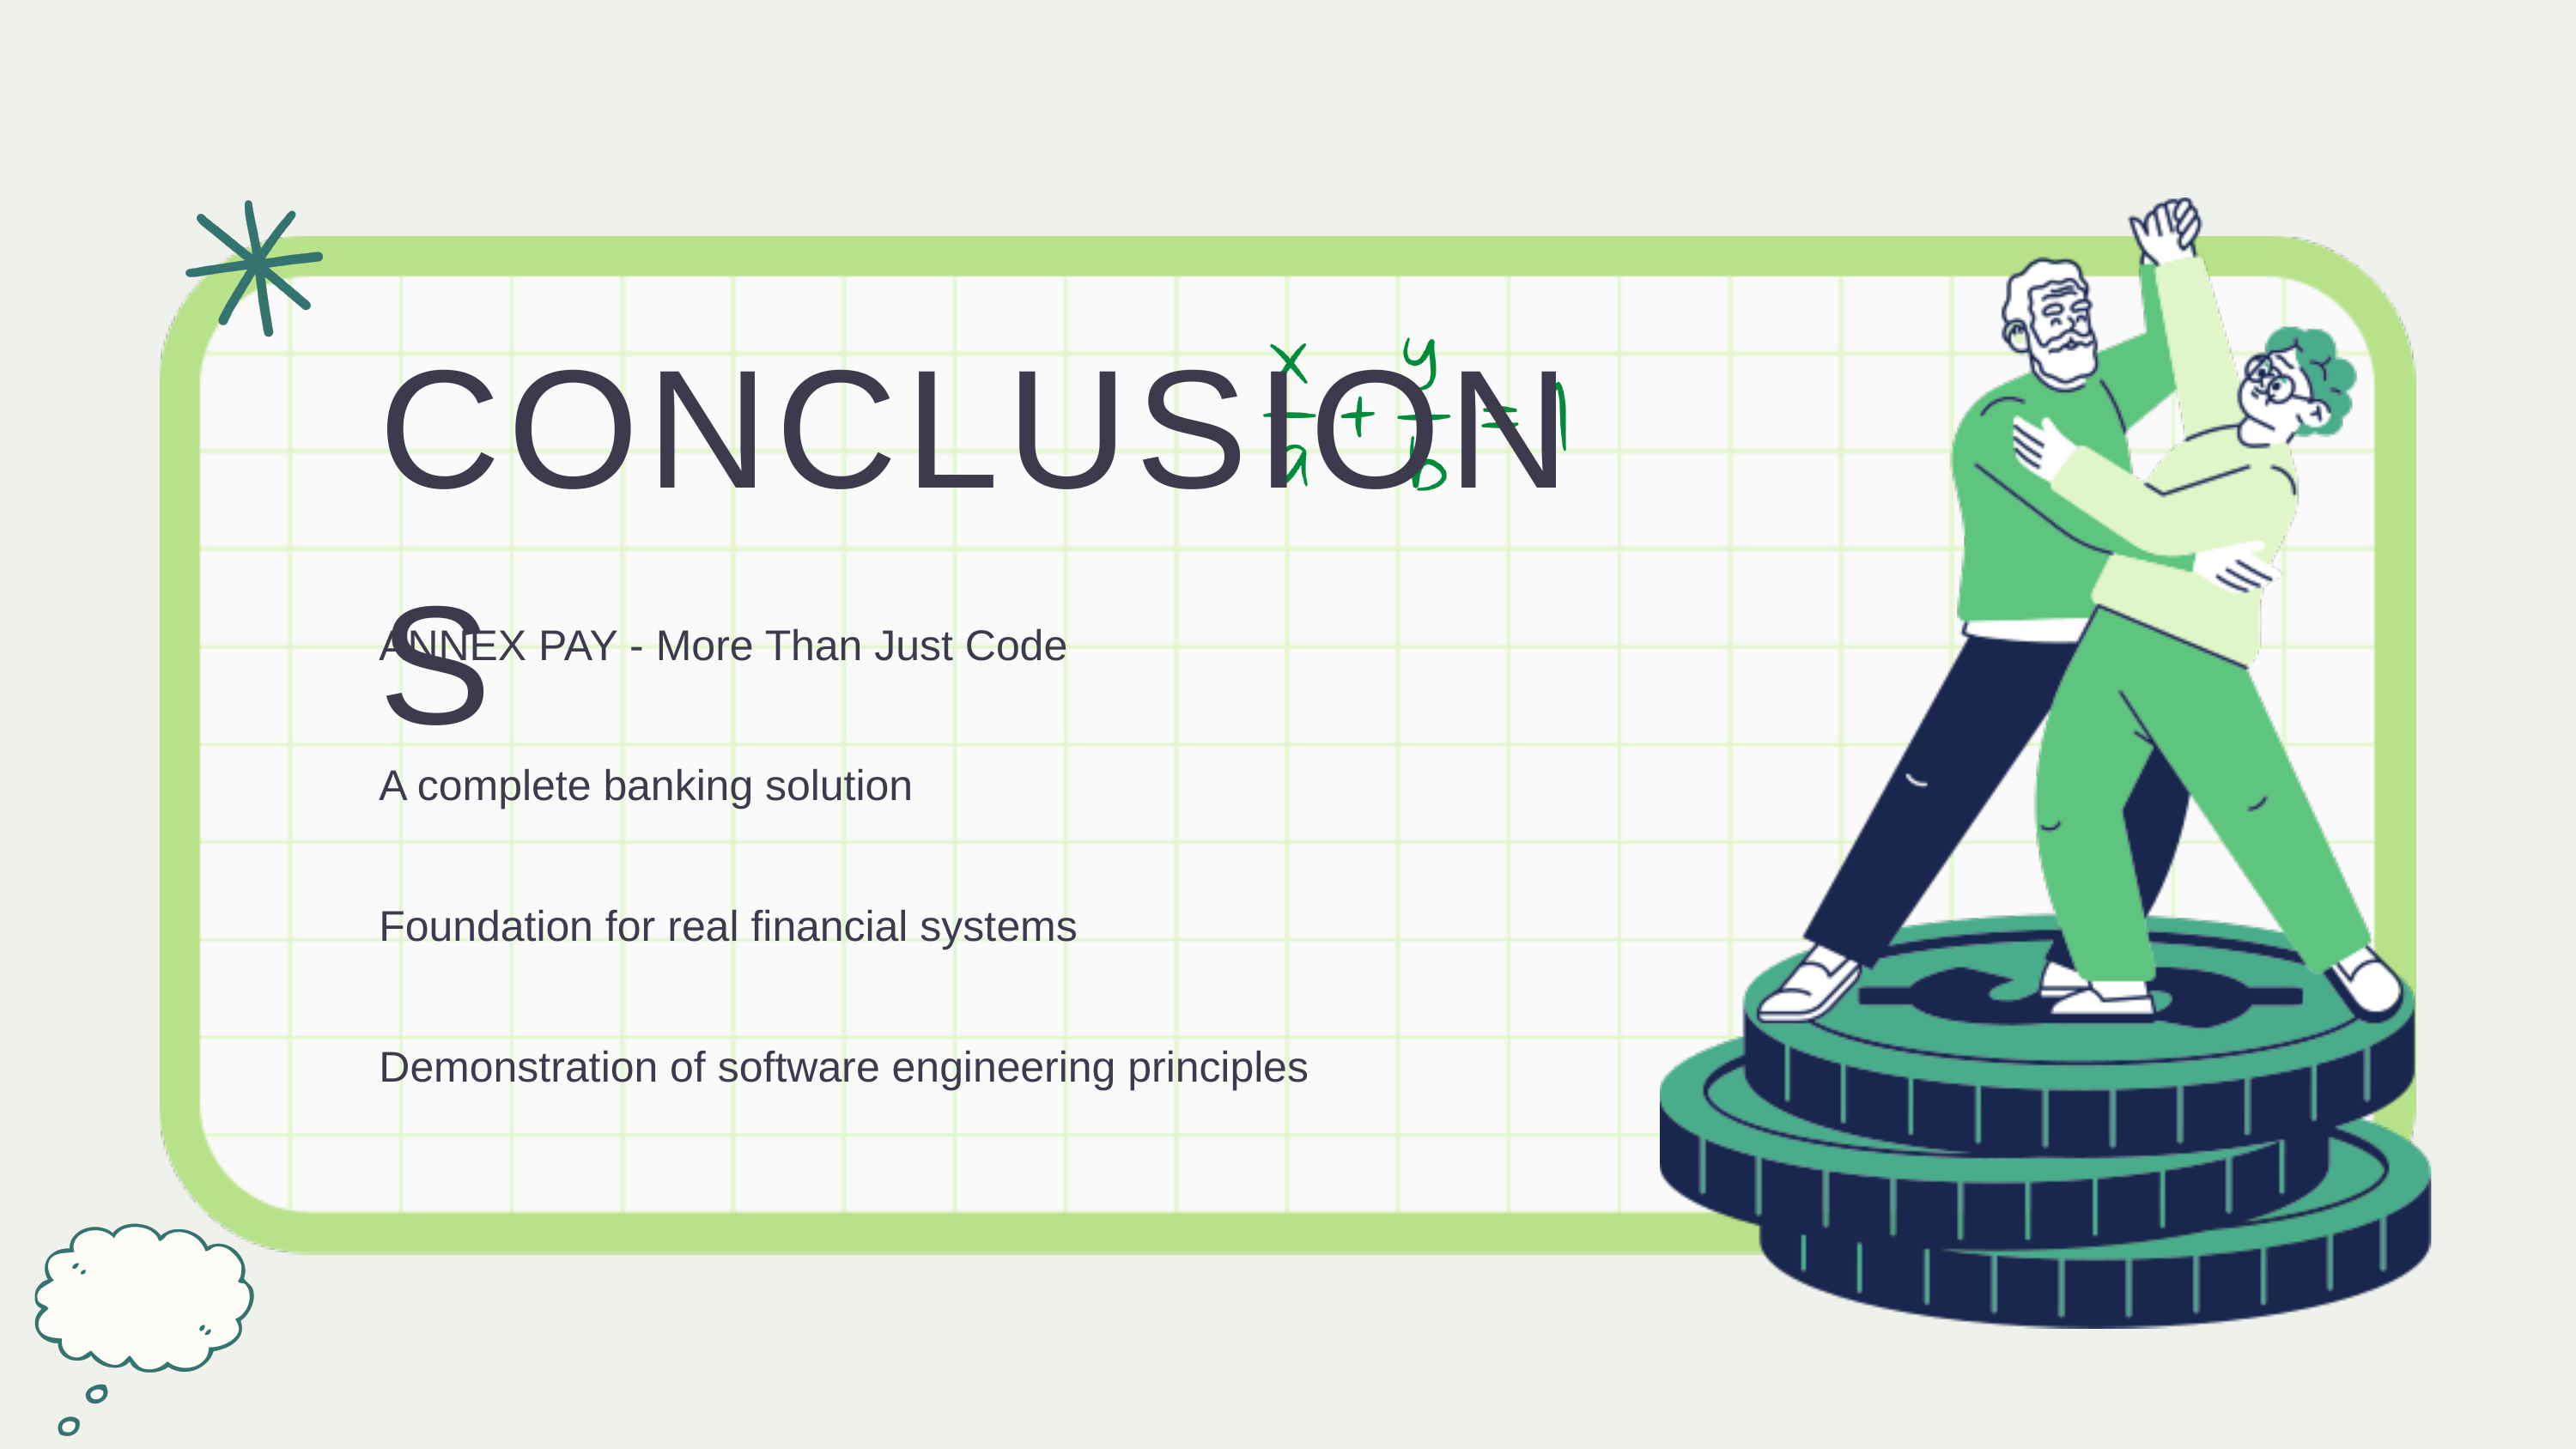

CONCLUSIONS

ANNEX PAY - More Than Just Code

A complete banking solution

Foundation for real financial systems

Demonstration of software engineering principles